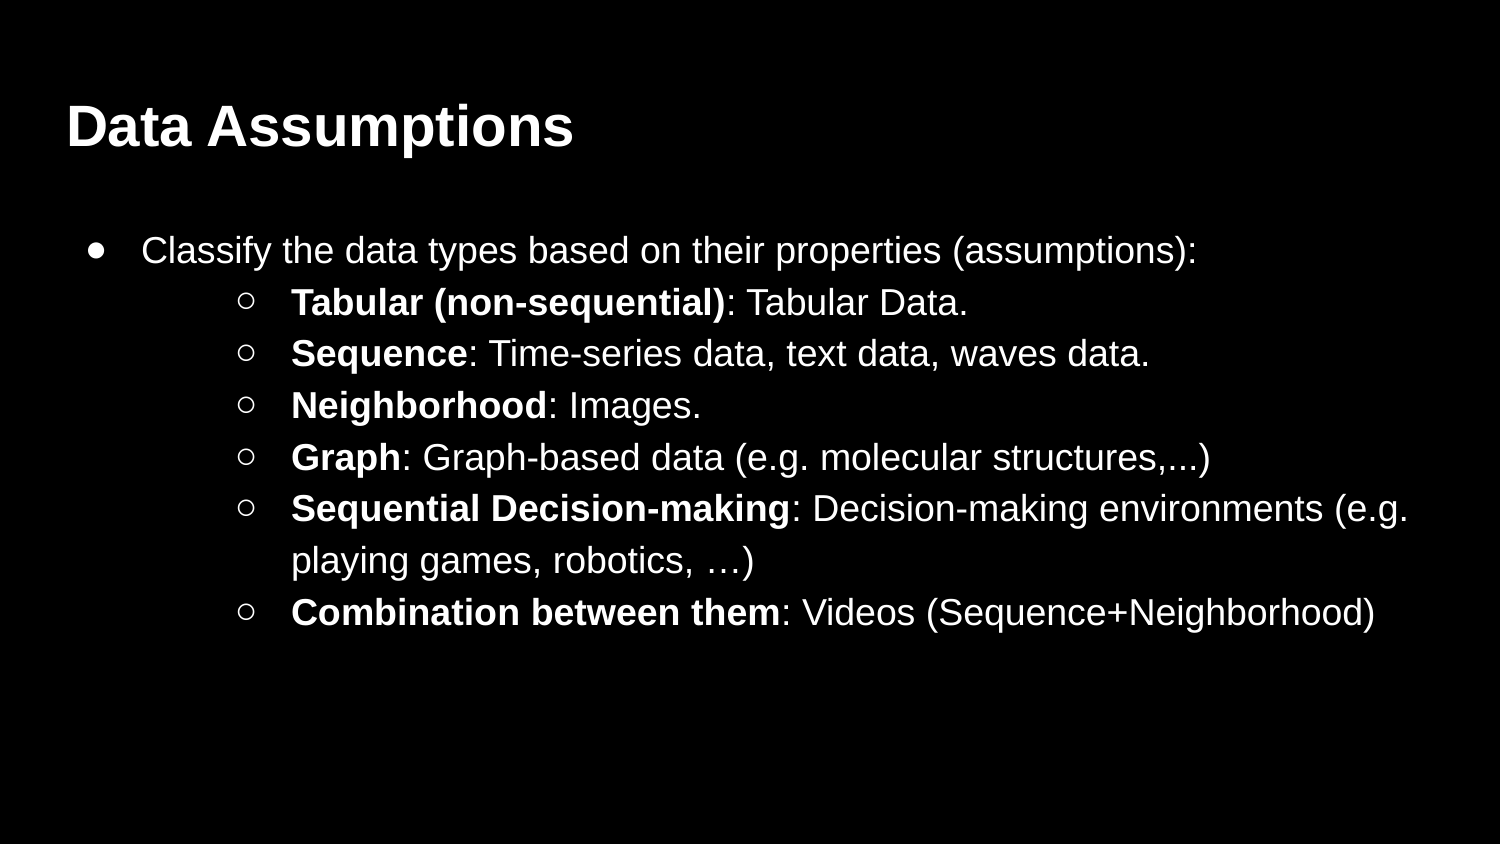

# Data Assumptions
Classify the data types based on their properties (assumptions):
Tabular (non-sequential): Tabular Data.
Sequence: Time-series data, text data, waves data.
Neighborhood: Images.
Graph: Graph-based data (e.g. molecular structures,...)
Sequential Decision-making: Decision-making environments (e.g. playing games, robotics, …)
Combination between them: Videos (Sequence+Neighborhood)